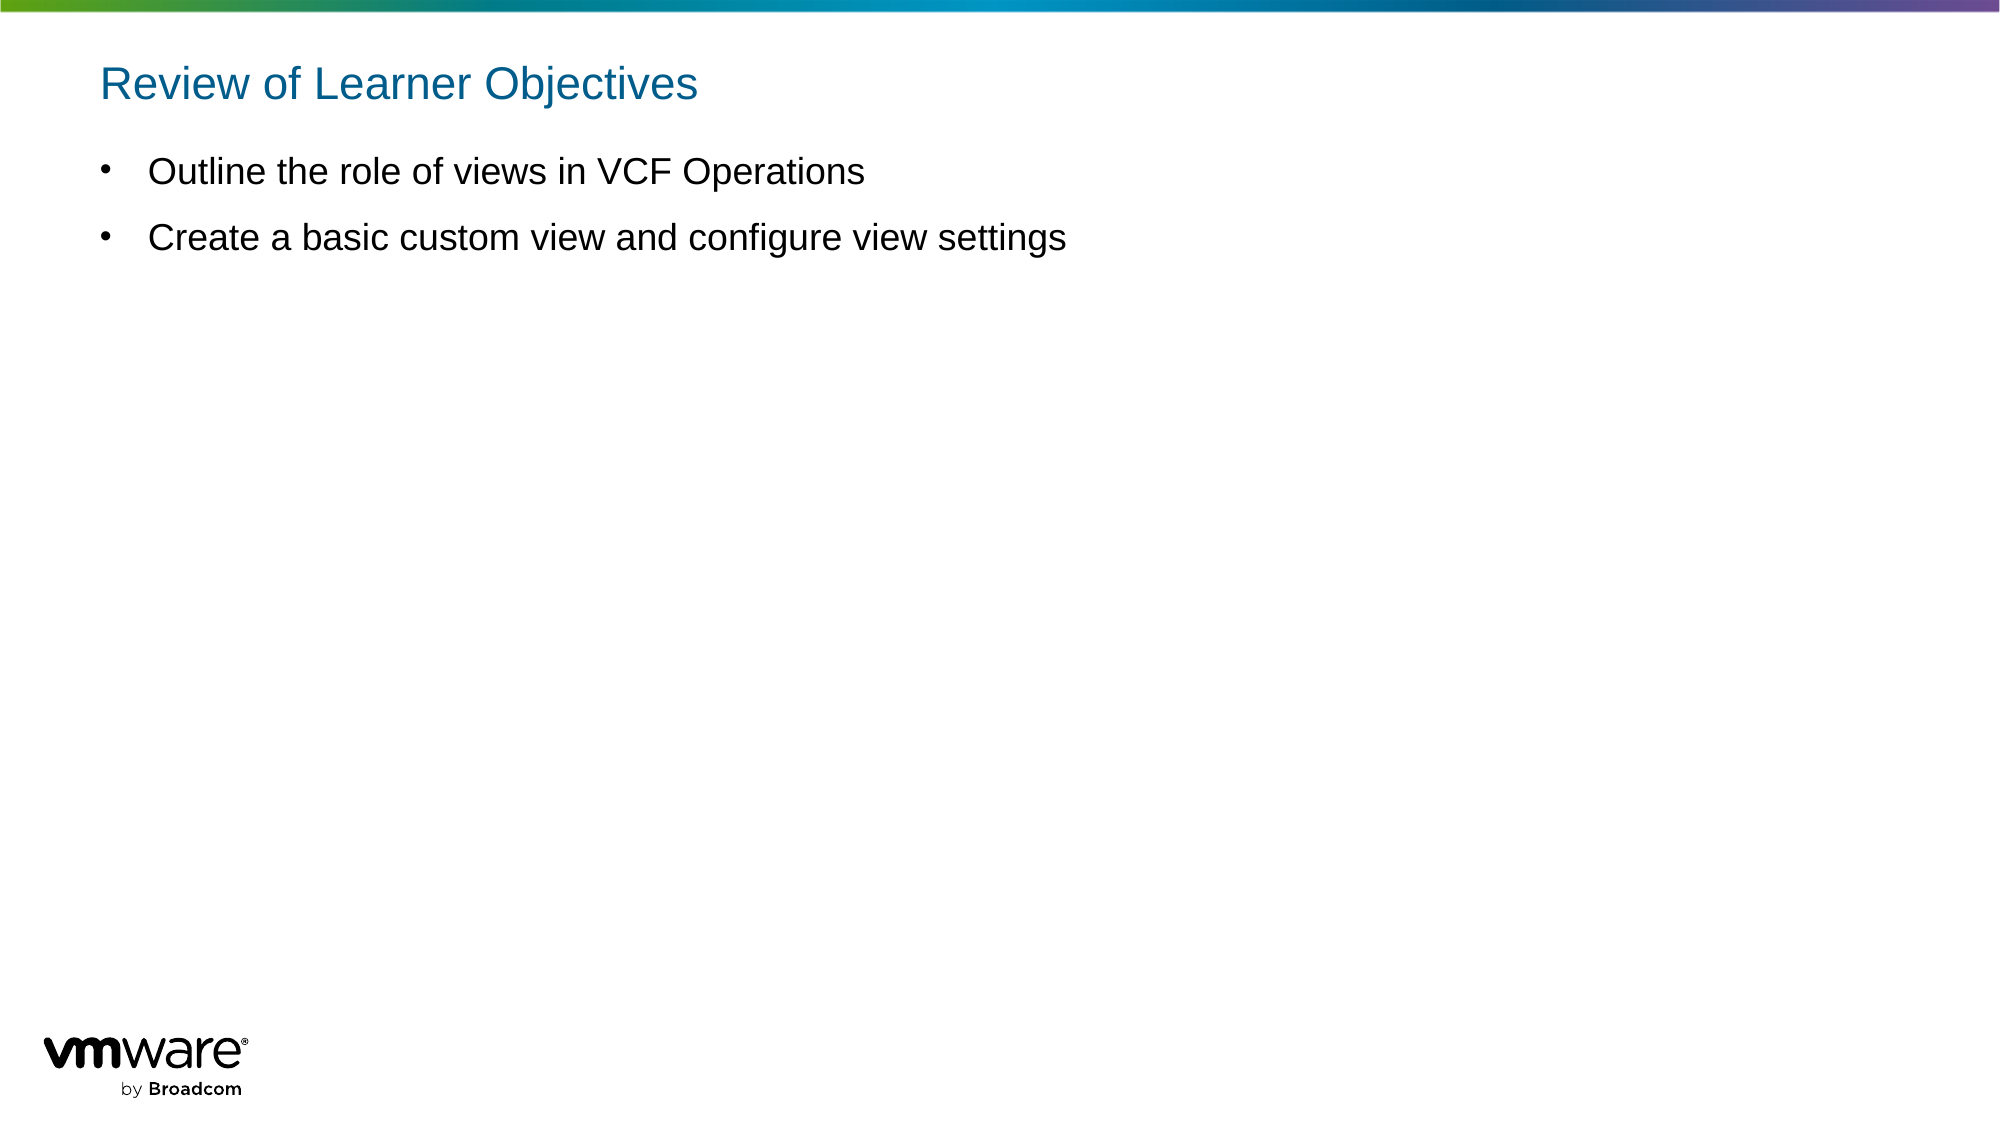

# Review of Learner Objectives
Outline the role of views in VCF Operations
Create a basic custom view and configure view settings